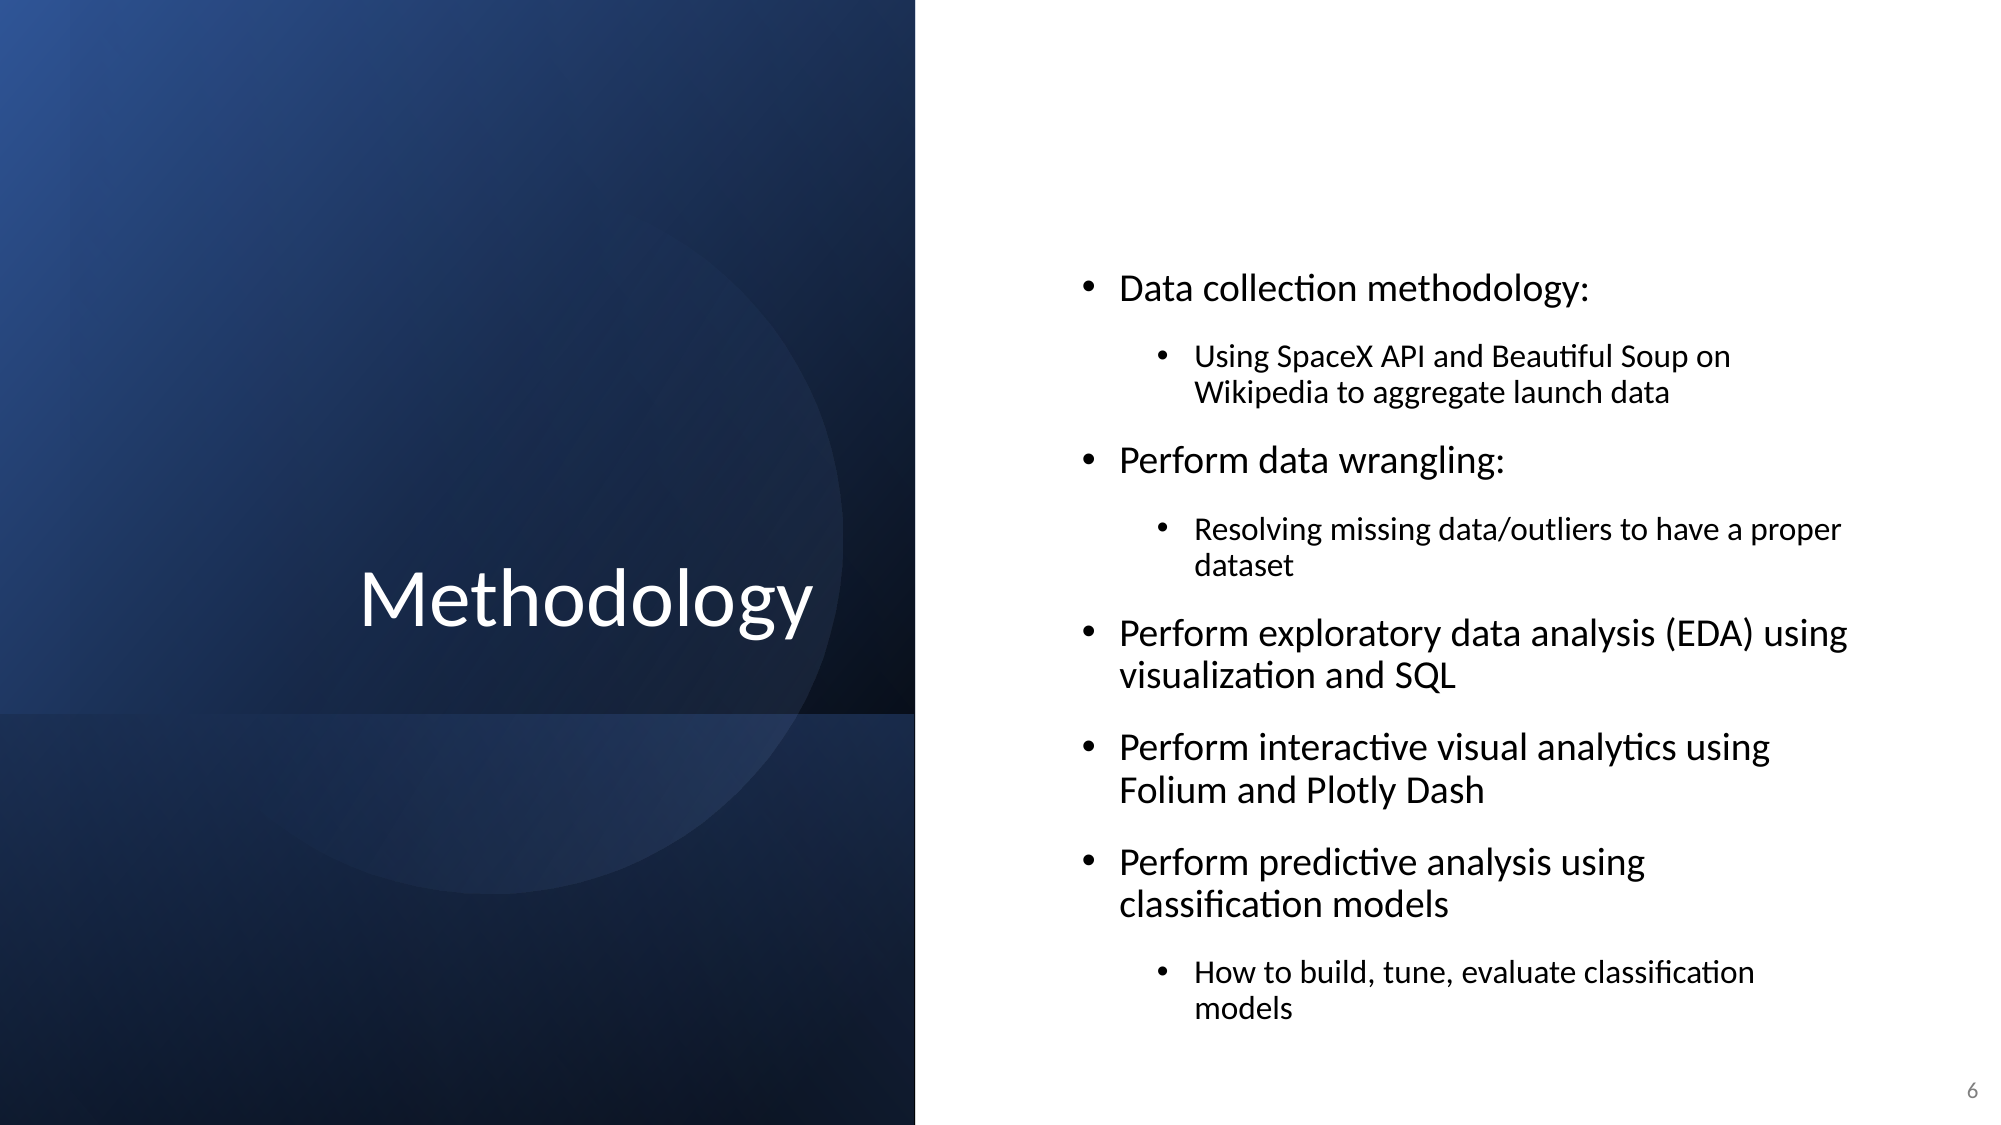

Methodology

Data collection methodology:
Using SpaceX API and Beautiful Soup on Wikipedia to aggregate launch data
Perform data wrangling:
Resolving missing data/outliers to have a proper dataset
Perform exploratory data analysis (EDA) using visualization and SQL
Perform interactive visual analytics using Folium and Plotly Dash
Perform predictive analysis using classification models
How to build, tune, evaluate classification models

6